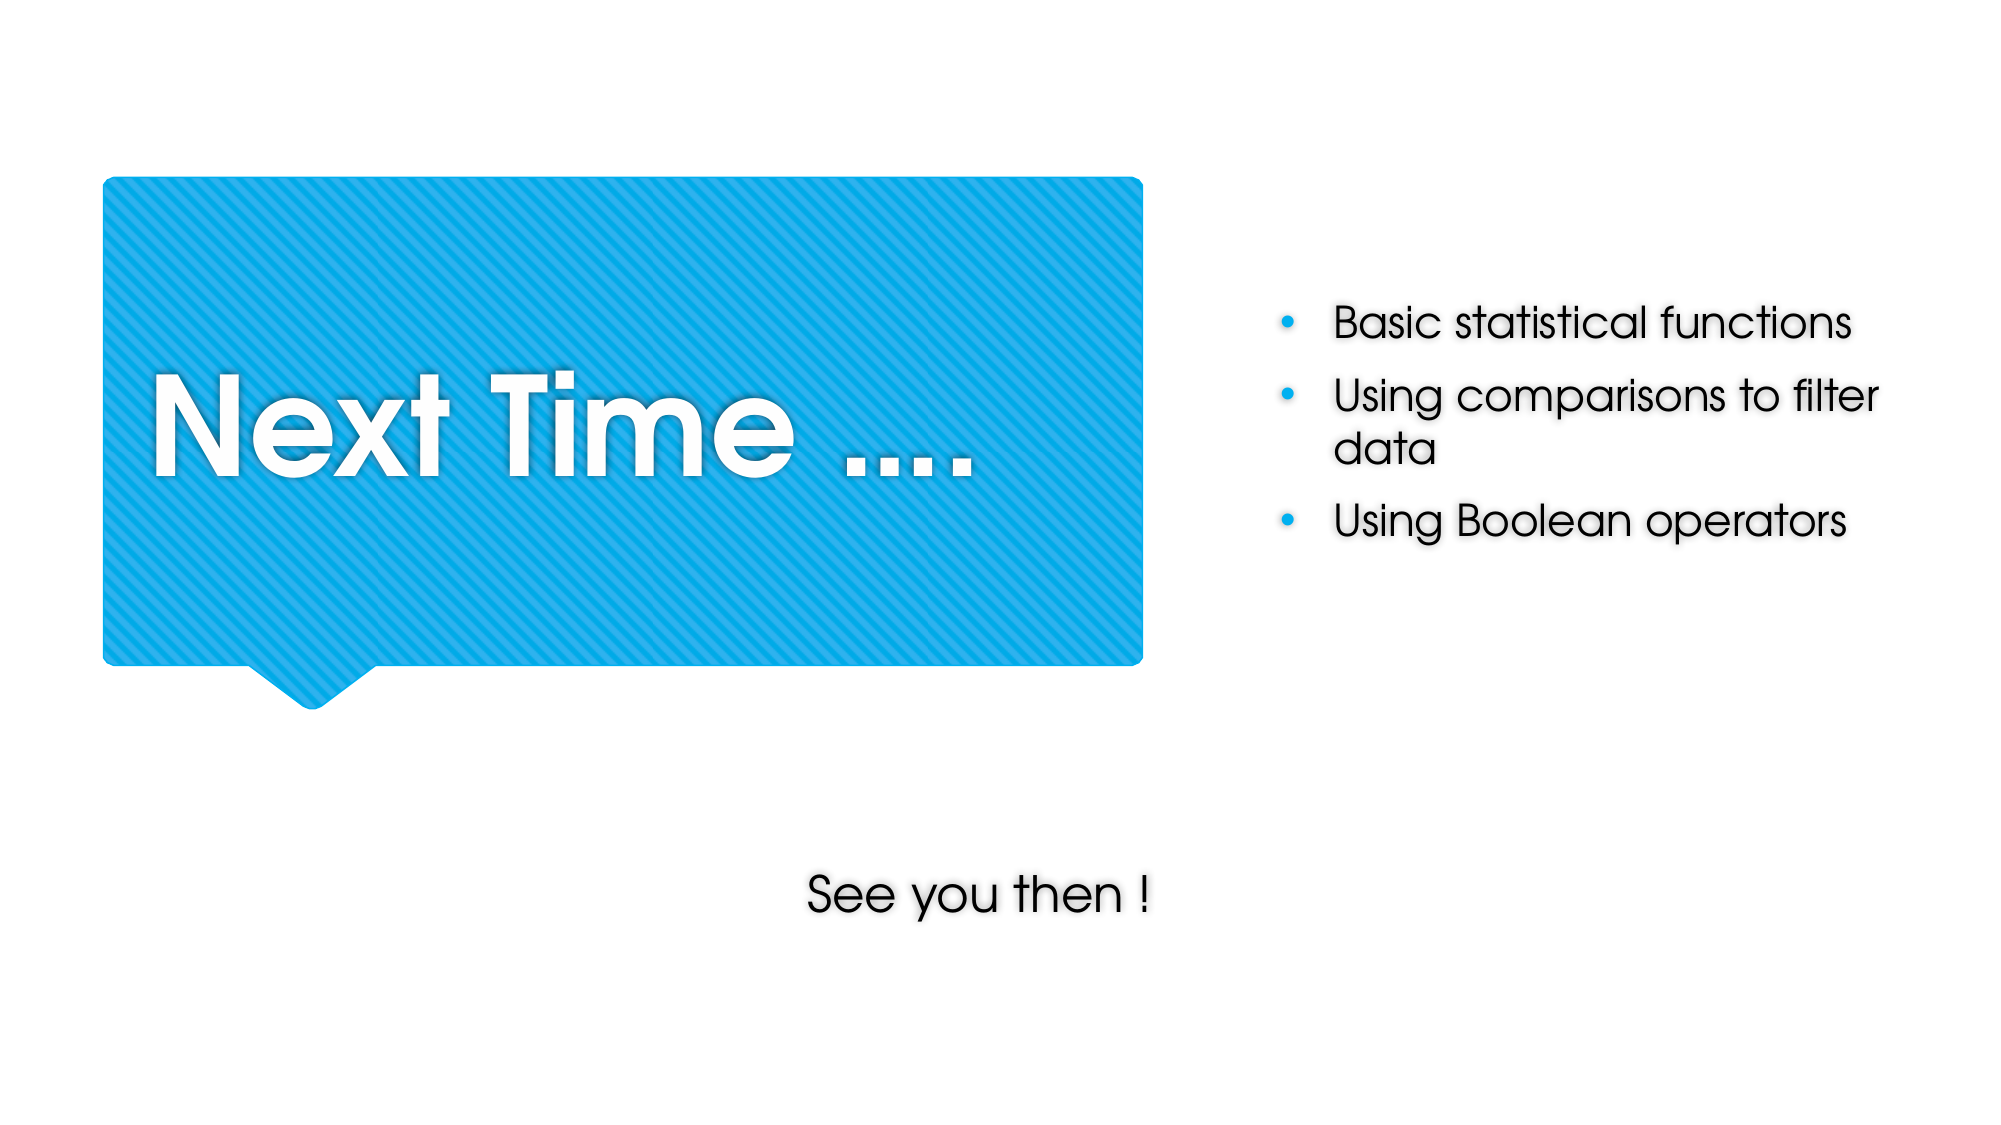

Basic statistical functions
Using comparisons to filter data
Using Boolean operators

# Next Time ….
See you then !